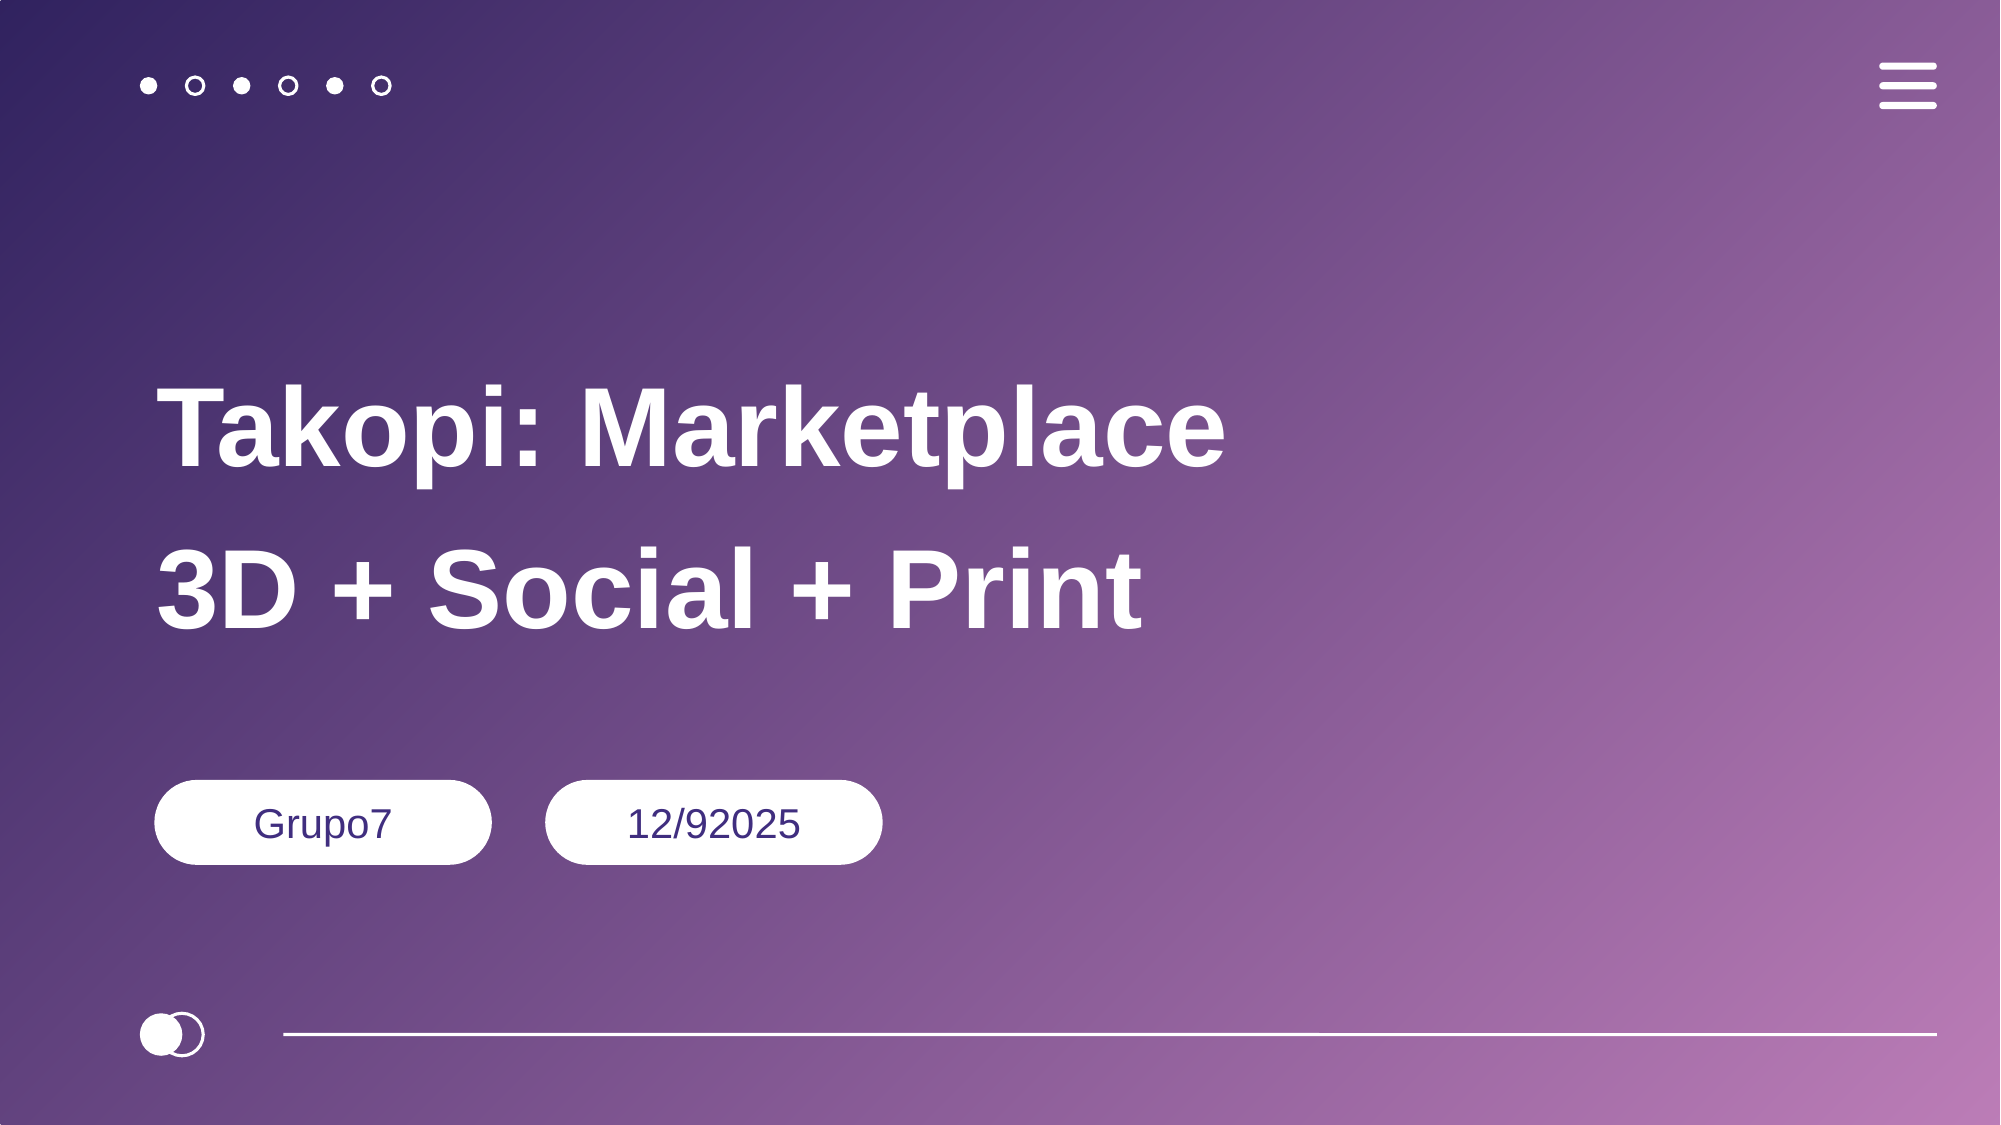

Takopi: Marketplace 3D + Social + Print

Grupo7
12/92025